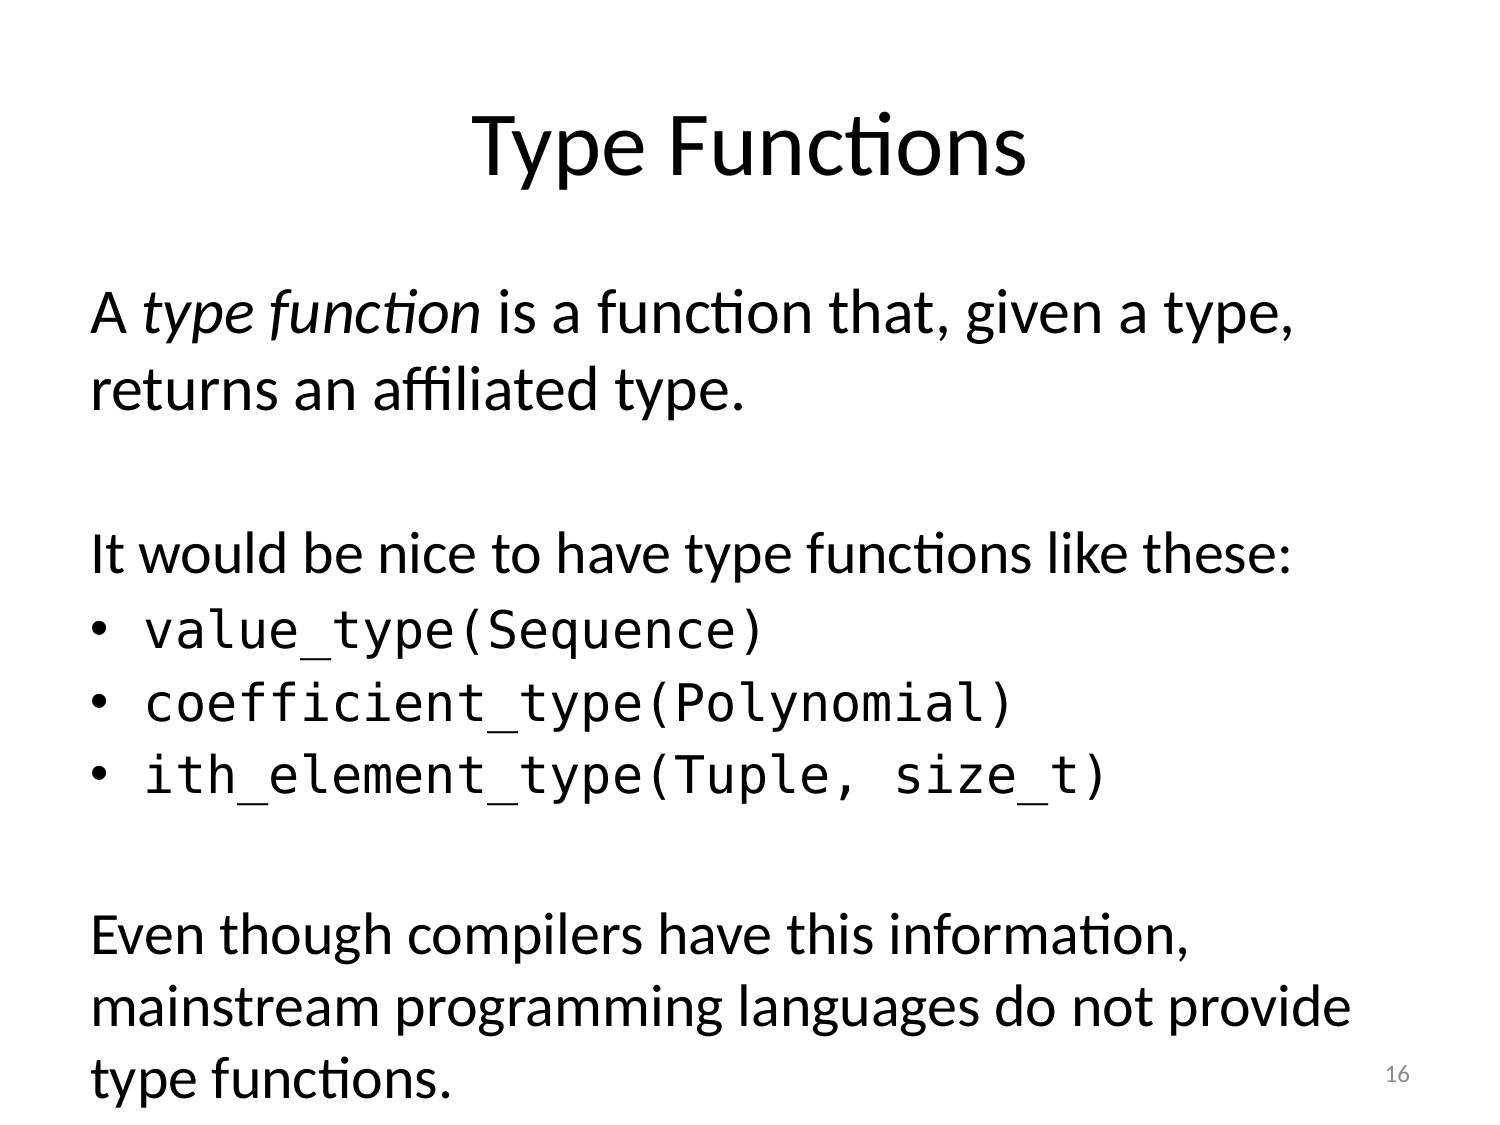

# Type Functions
A type function is a function that, given a type, returns an affiliated type.

It would be nice to have type functions like these:
value_type(Sequence)
coefficient_type(Polynomial)
ith_element_type(Tuple, size_t)

Even though compilers have this information, mainstream programming languages do not provide type functions.
16